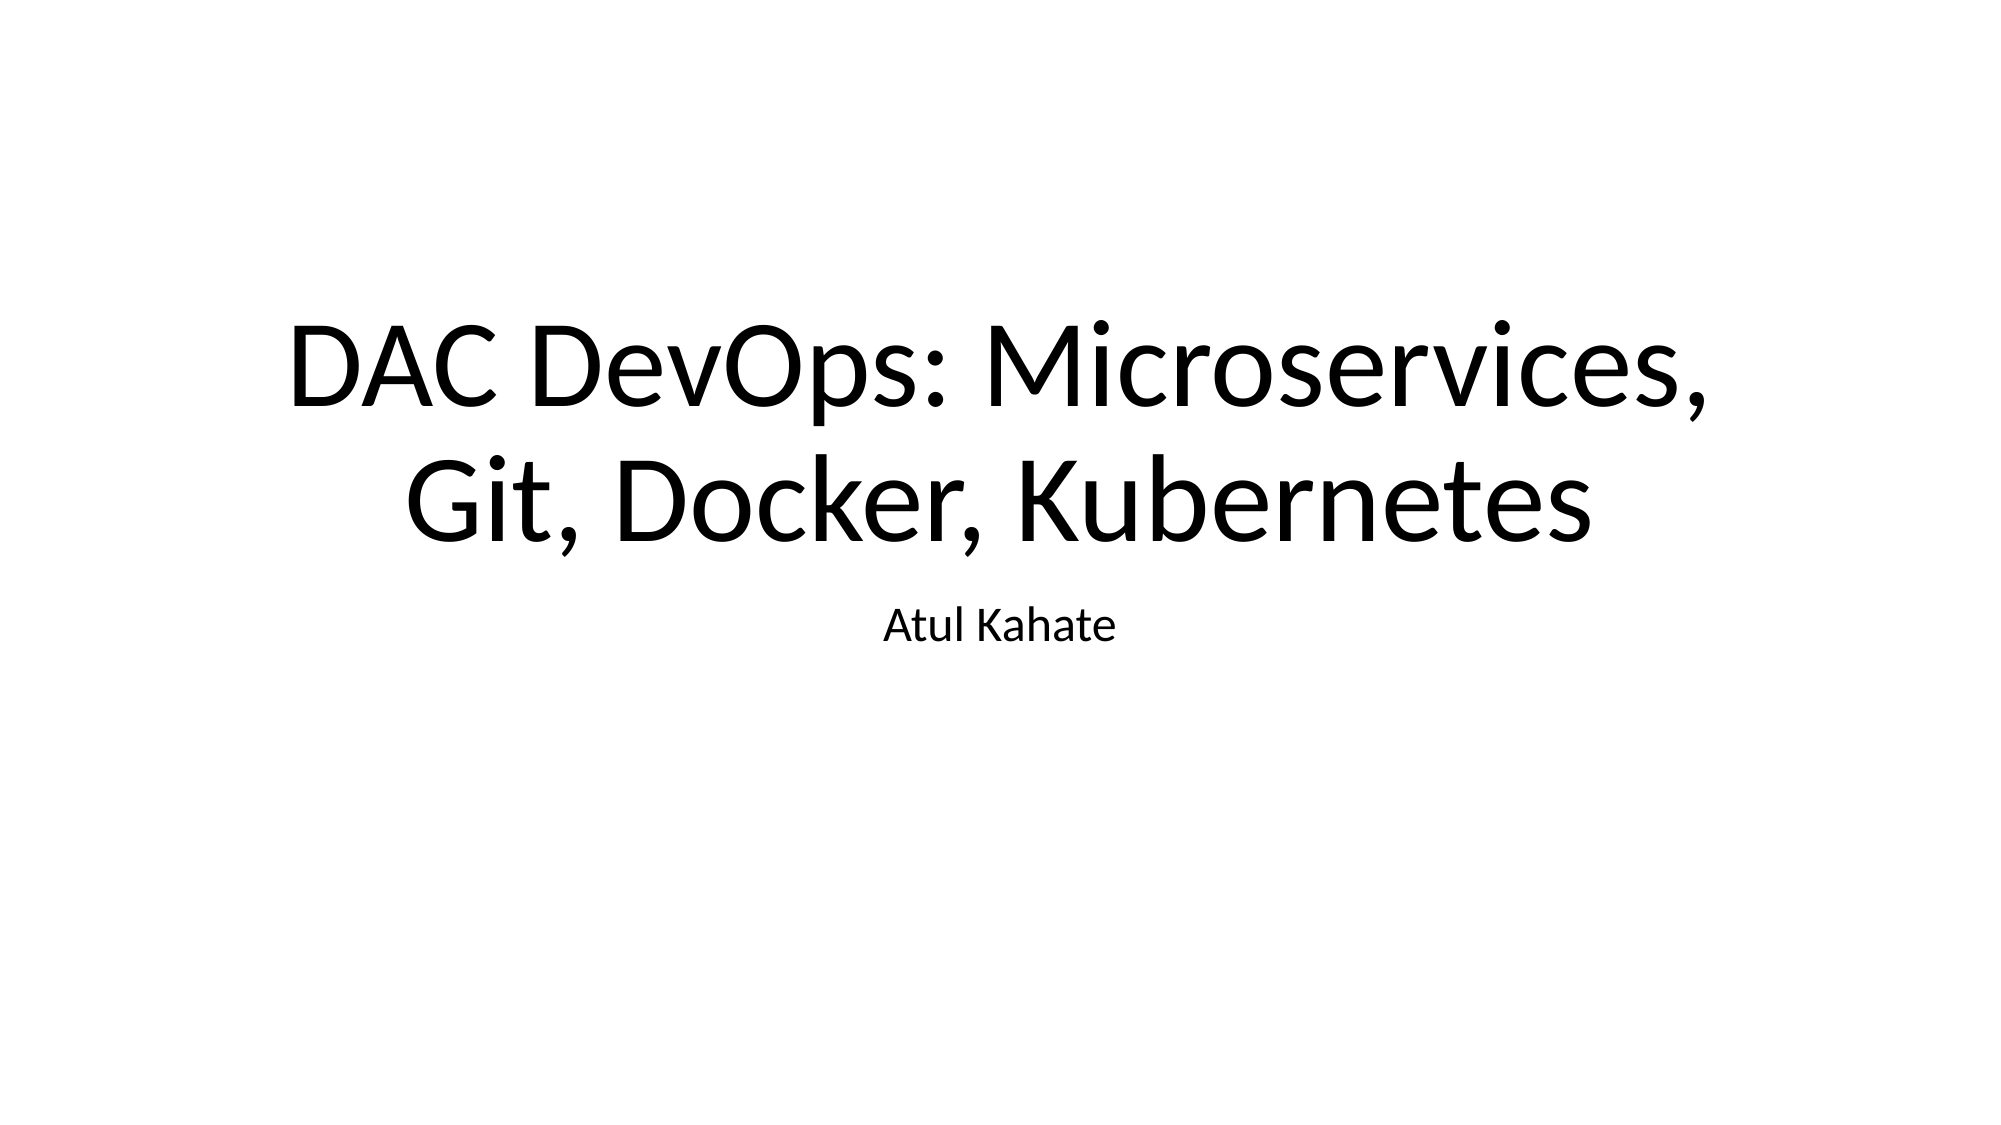

# DAC DevOps: Microservices, Git, Docker, Kubernetes
Atul Kahate